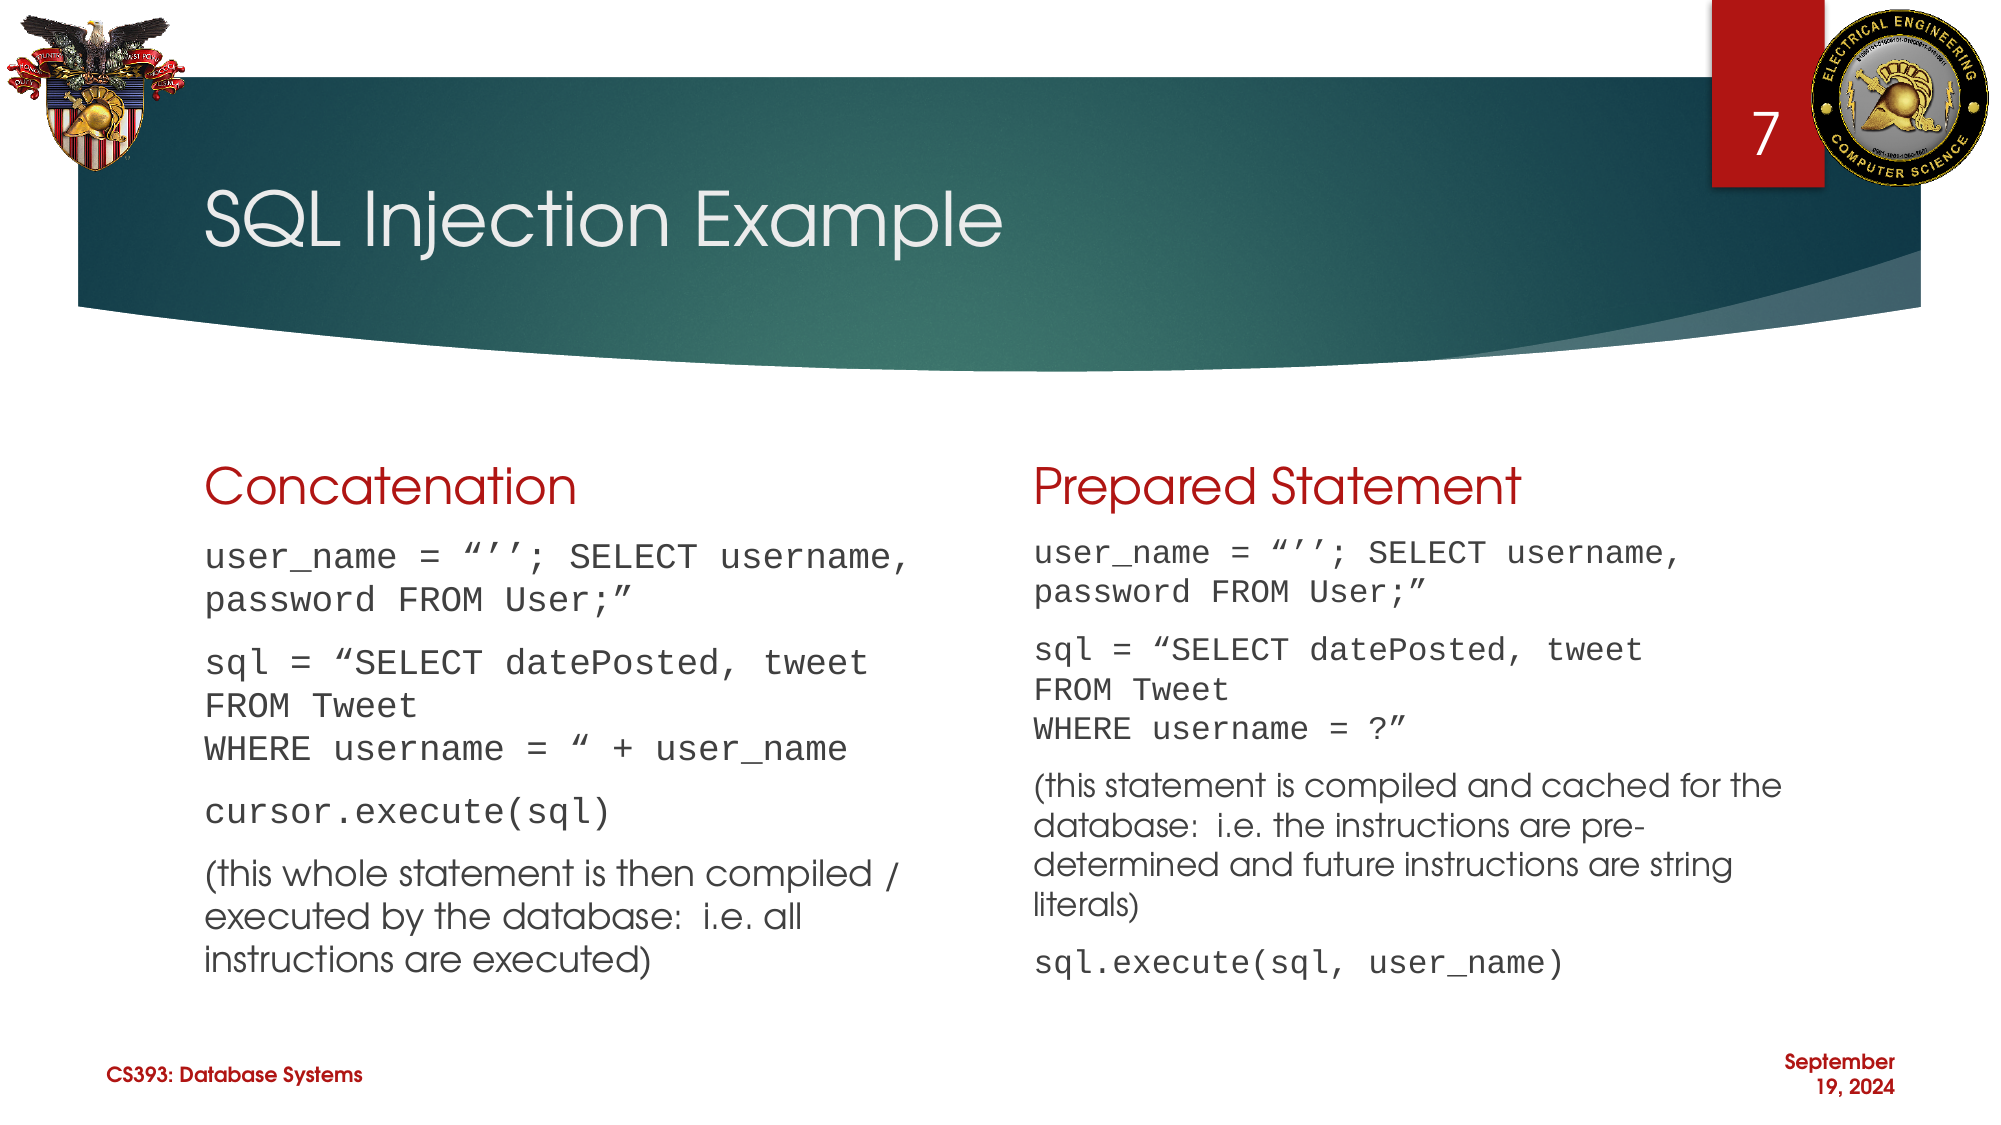

7
# SQL Injection Example
Concatenation
Prepared Statement
user_name = “’’; SELECT username, password FROM User;”
sql = “SELECT datePosted, tweet
FROM Tweet
WHERE username = ?”
(this statement is compiled and cached for the database:  i.e. the instructions are pre-determined and future instructions are string literals)
sql.execute(sql, user_name)
user_name = “’’; SELECT username, password FROM User;”
sql = “SELECT datePosted, tweet
FROM Tweet
WHERE username = “ + user_name
cursor.execute(sql)
(this whole statement is then compiled / executed by the database:  i.e. all instructions are executed)

CS393: Database Systems
September 19, 2024